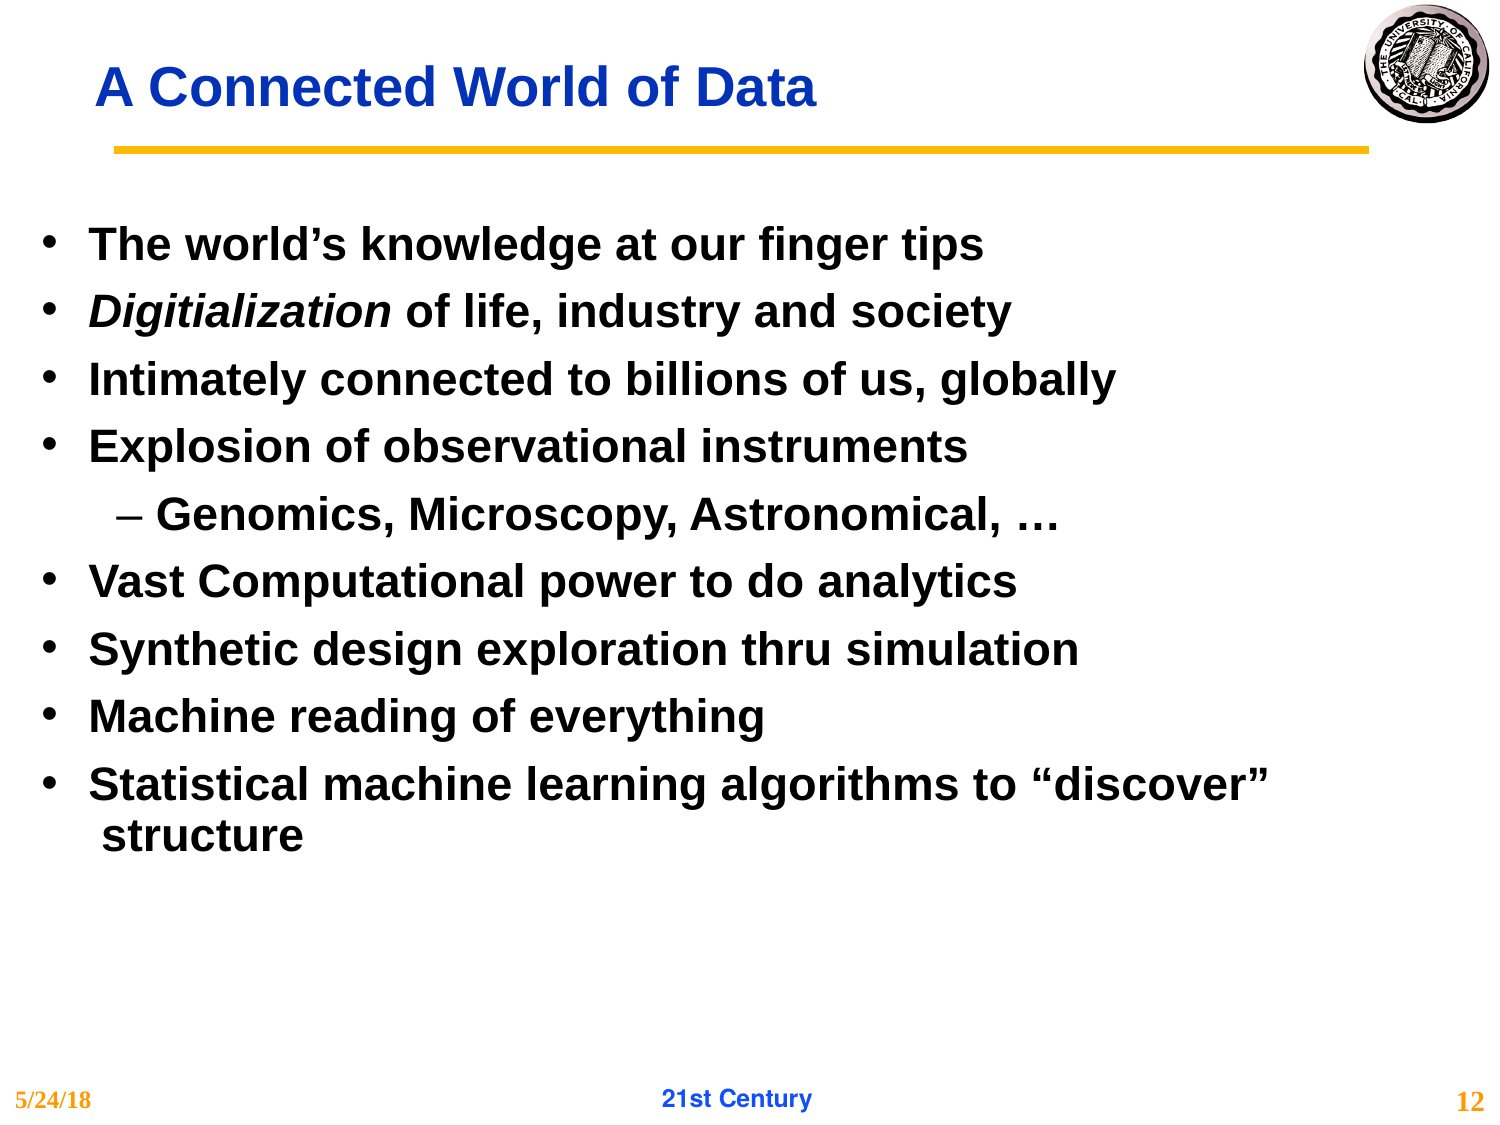

# A Connected World of Data
The world’s knowledge at our finger tips
Digitialization of life, industry and society
Intimately connected to billions of us, globally
Explosion of observational instruments
– Genomics, Microscopy, Astronomical, …
Vast Computational power to do analytics
Synthetic design exploration thru simulation
Machine reading of everything
Statistical machine learning algorithms to “discover”  structure
12
5/24/18
21st Century